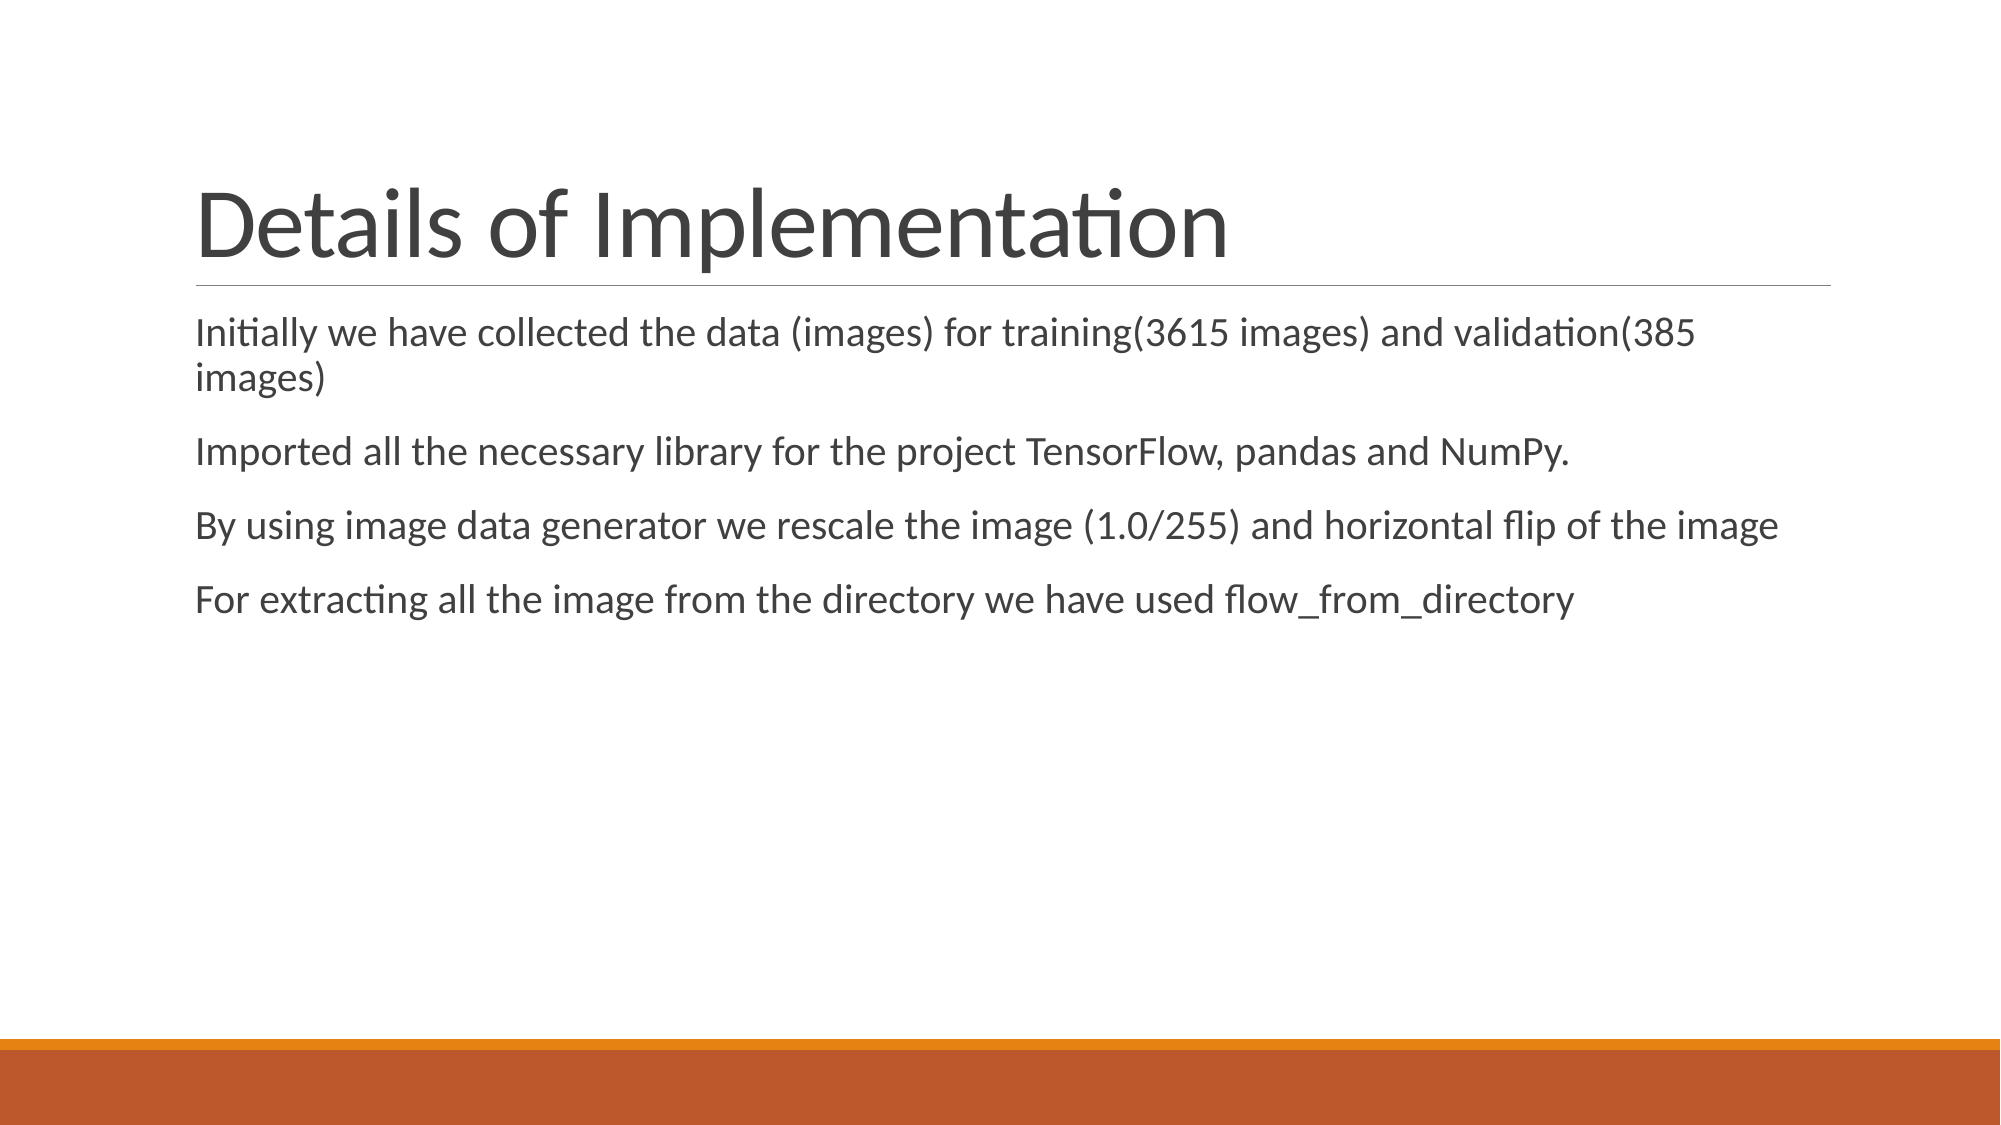

# Details of Implementation
Initially we have collected the data (images) for training(3615 images) and validation(385 images)
Imported all the necessary library for the project TensorFlow, pandas and NumPy.
By using image data generator we rescale the image (1.0/255) and horizontal flip of the image
For extracting all the image from the directory we have used flow_from_directory